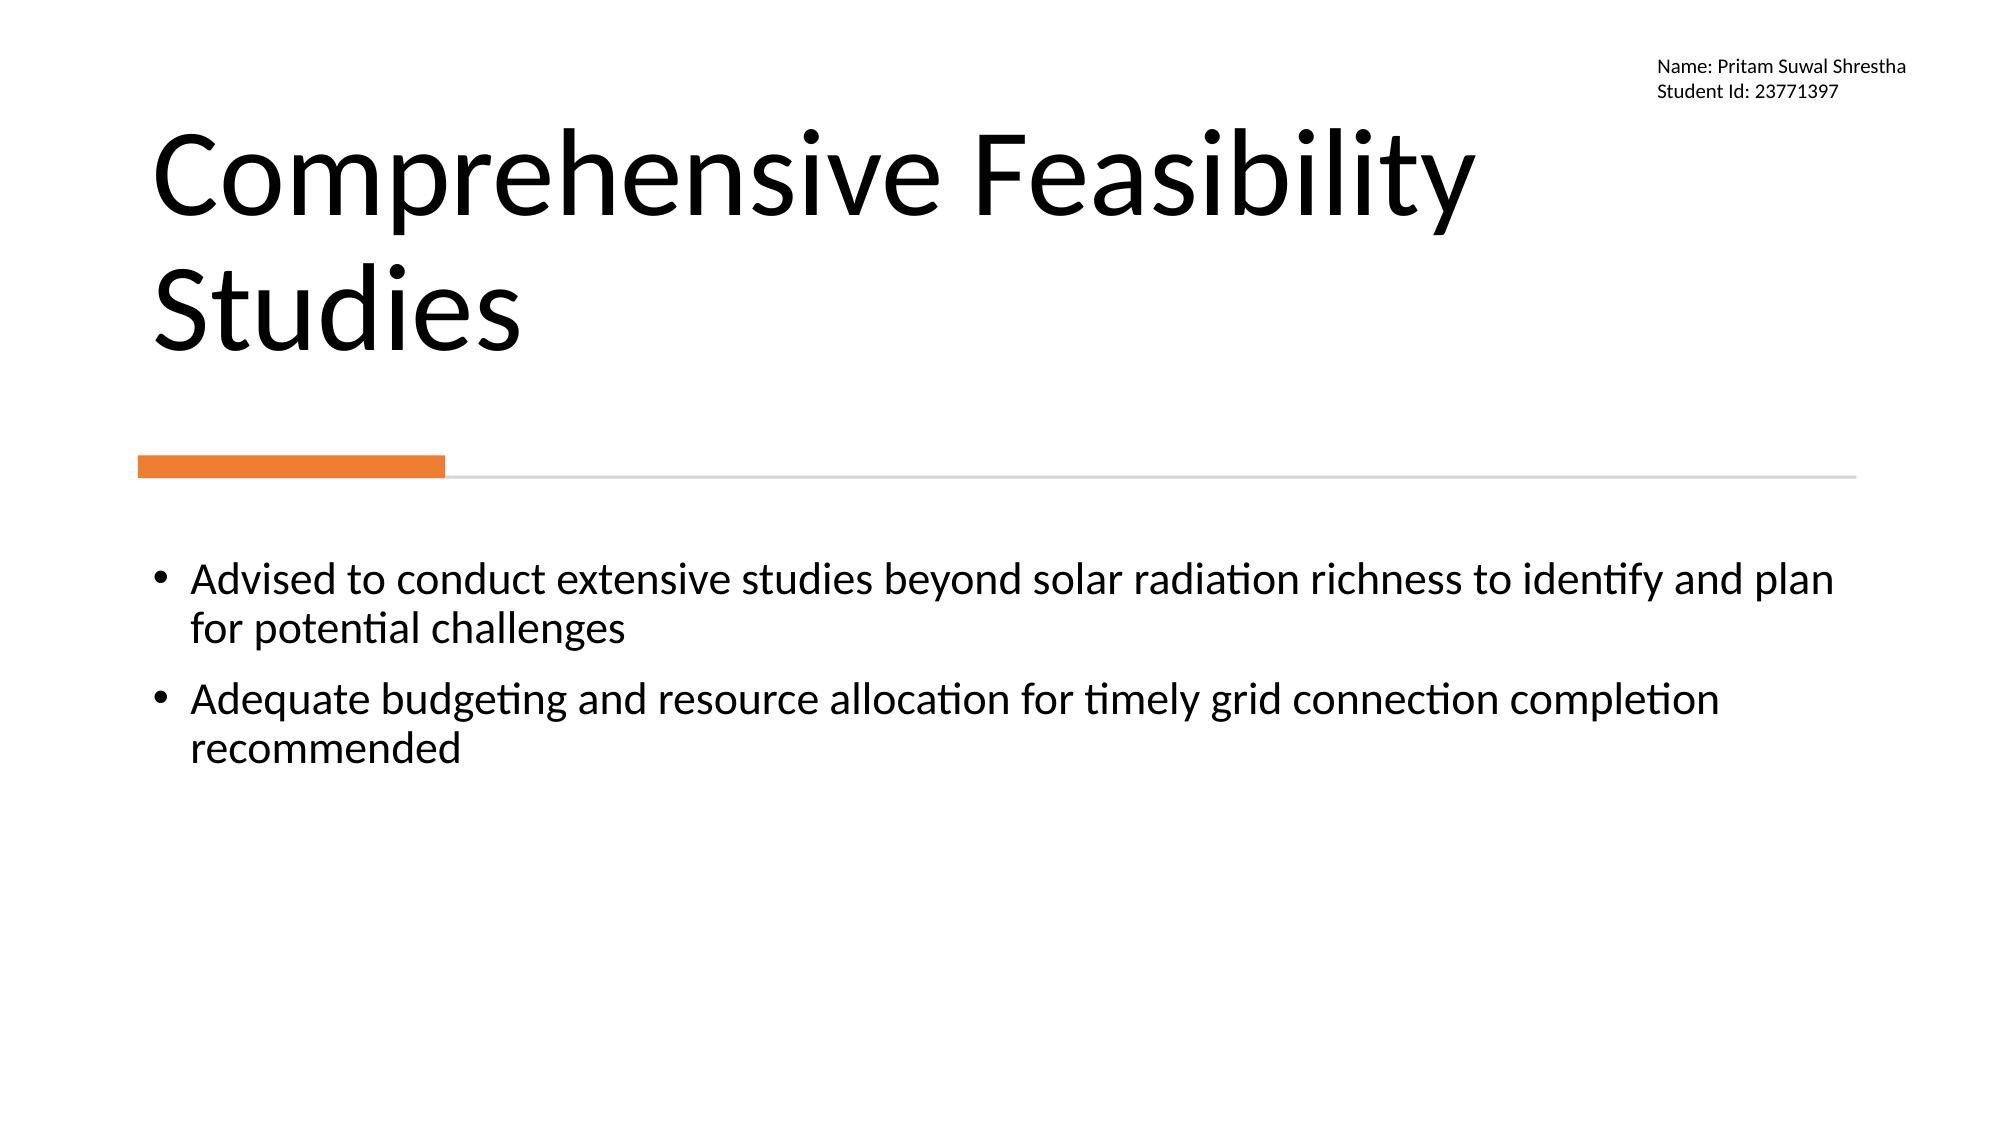

Name: Pritam Suwal Shrestha
Student Id: 23771397
# Comprehensive Feasibility Studies

Advised to conduct extensive studies beyond solar radiation richness to identify and plan for potential challenges
Adequate budgeting and resource allocation for timely grid connection completion recommended